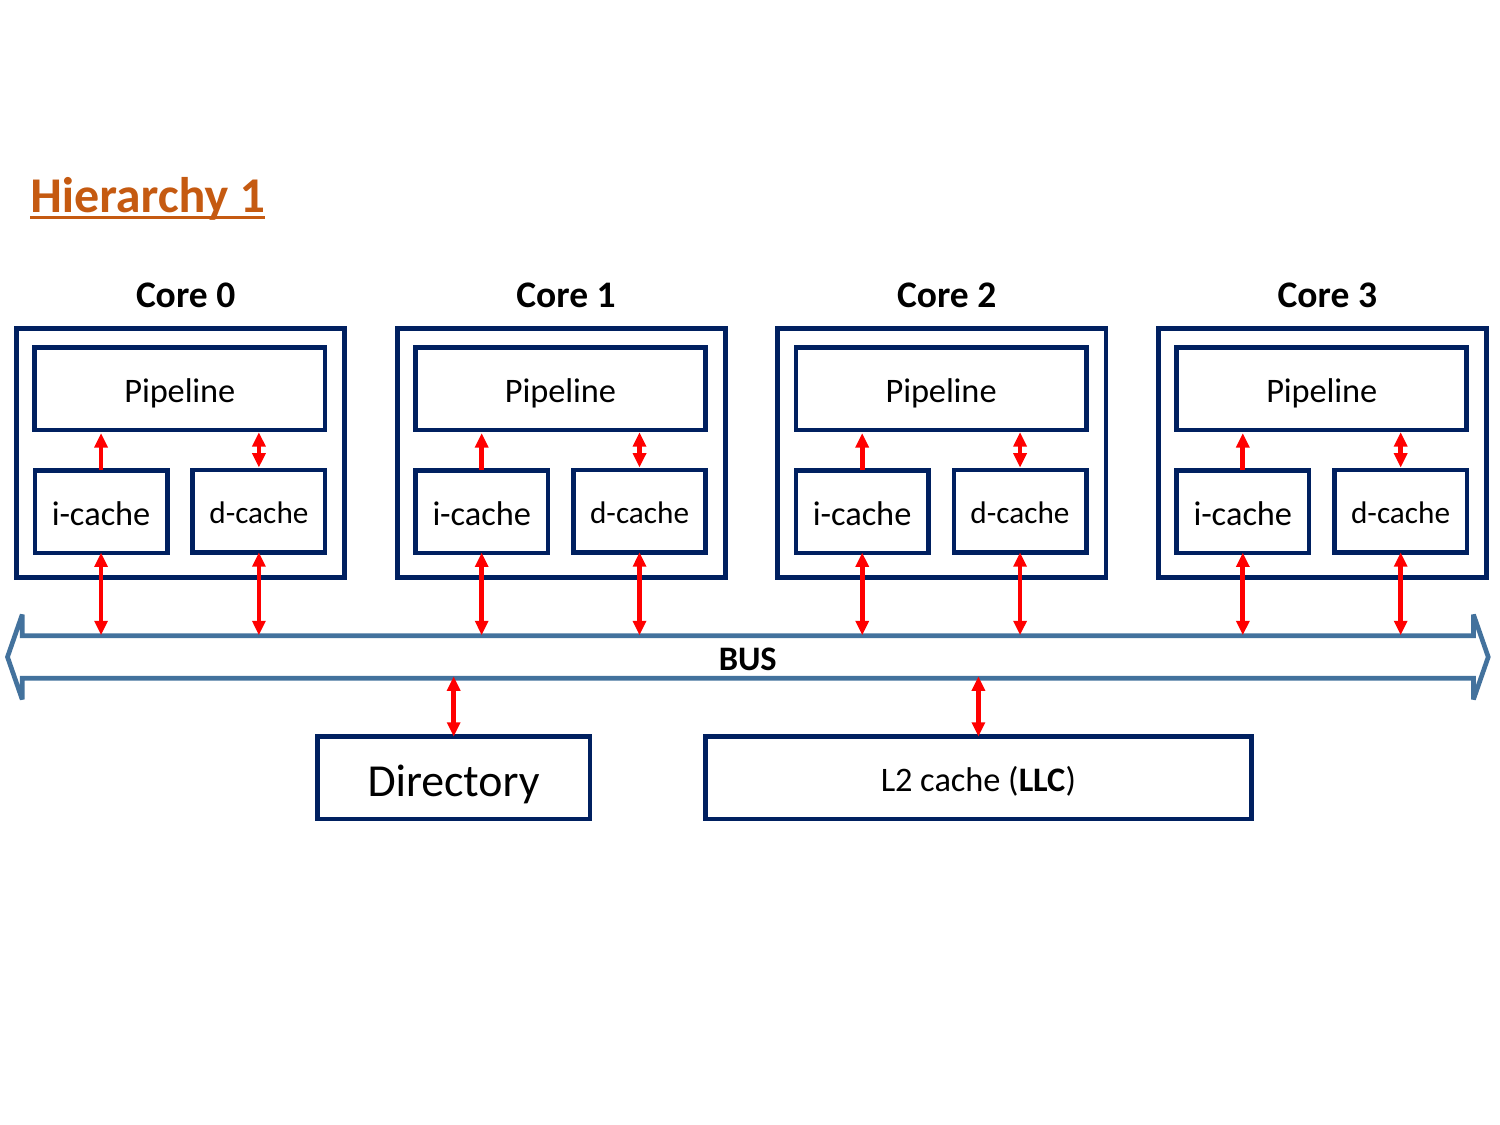

Hierarchy 1
Core 0

Pipeline
d-cache
i-cache
Core 1

Pipeline
d-cache
i-cache
Core 2

Pipeline
d-cache
i-cache
Core 3

Pipeline
d-cache
i-cache
BUS
Directory
L2 cache (LLC)